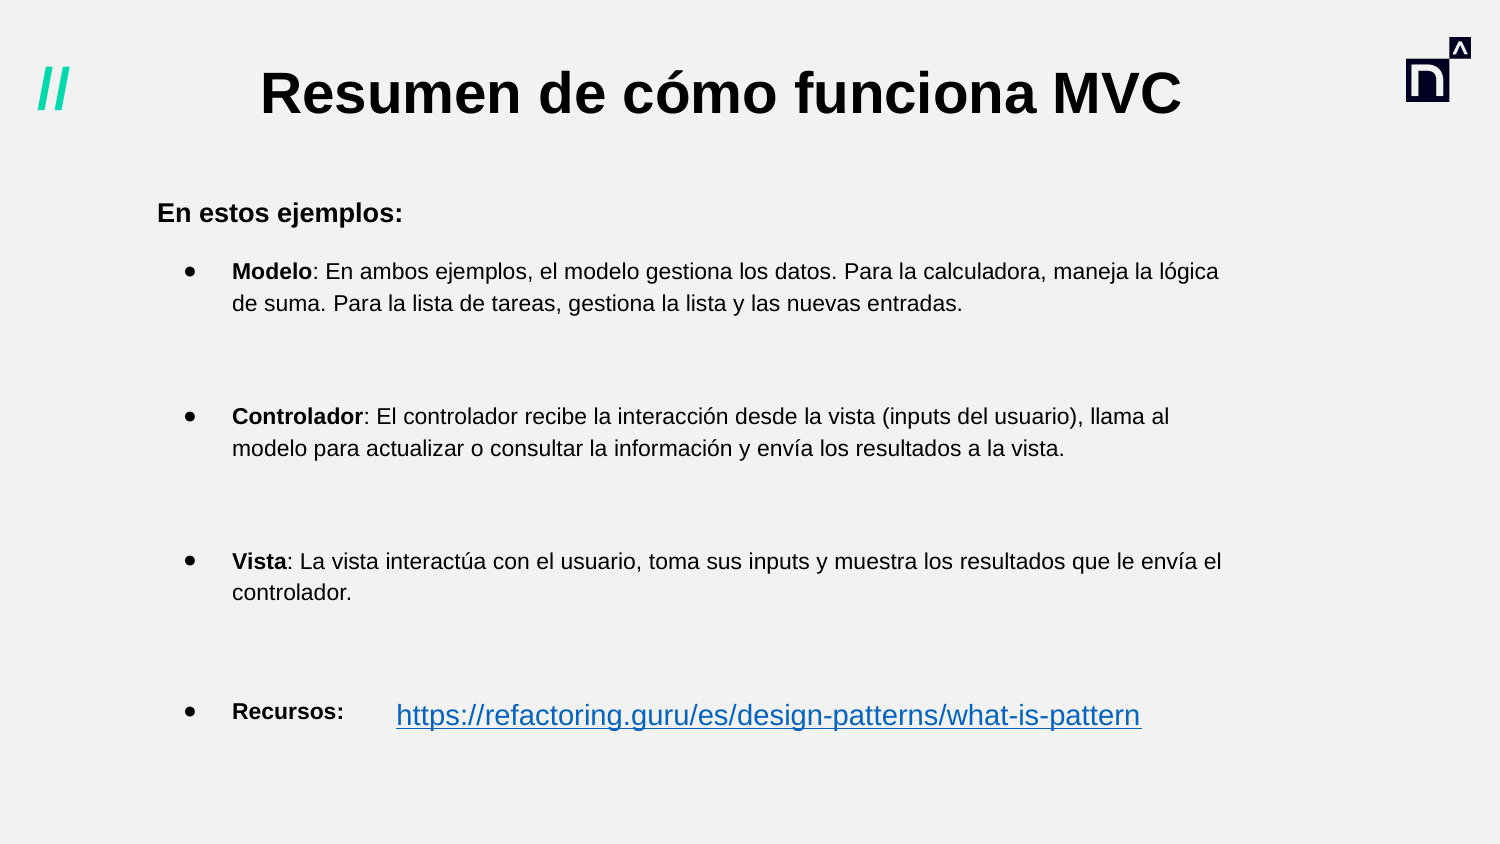

# Resumen de cómo funciona MVC
En estos ejemplos:
Modelo: En ambos ejemplos, el modelo gestiona los datos. Para la calculadora, maneja la lógica de suma. Para la lista de tareas, gestiona la lista y las nuevas entradas.

Controlador: El controlador recibe la interacción desde la vista (inputs del usuario), llama al modelo para actualizar o consultar la información y envía los resultados a la vista.

Vista: La vista interactúa con el usuario, toma sus inputs y muestra los resultados que le envía el controlador.

Recursos:

https://refactoring.guru/es/design-patterns/what-is-pattern